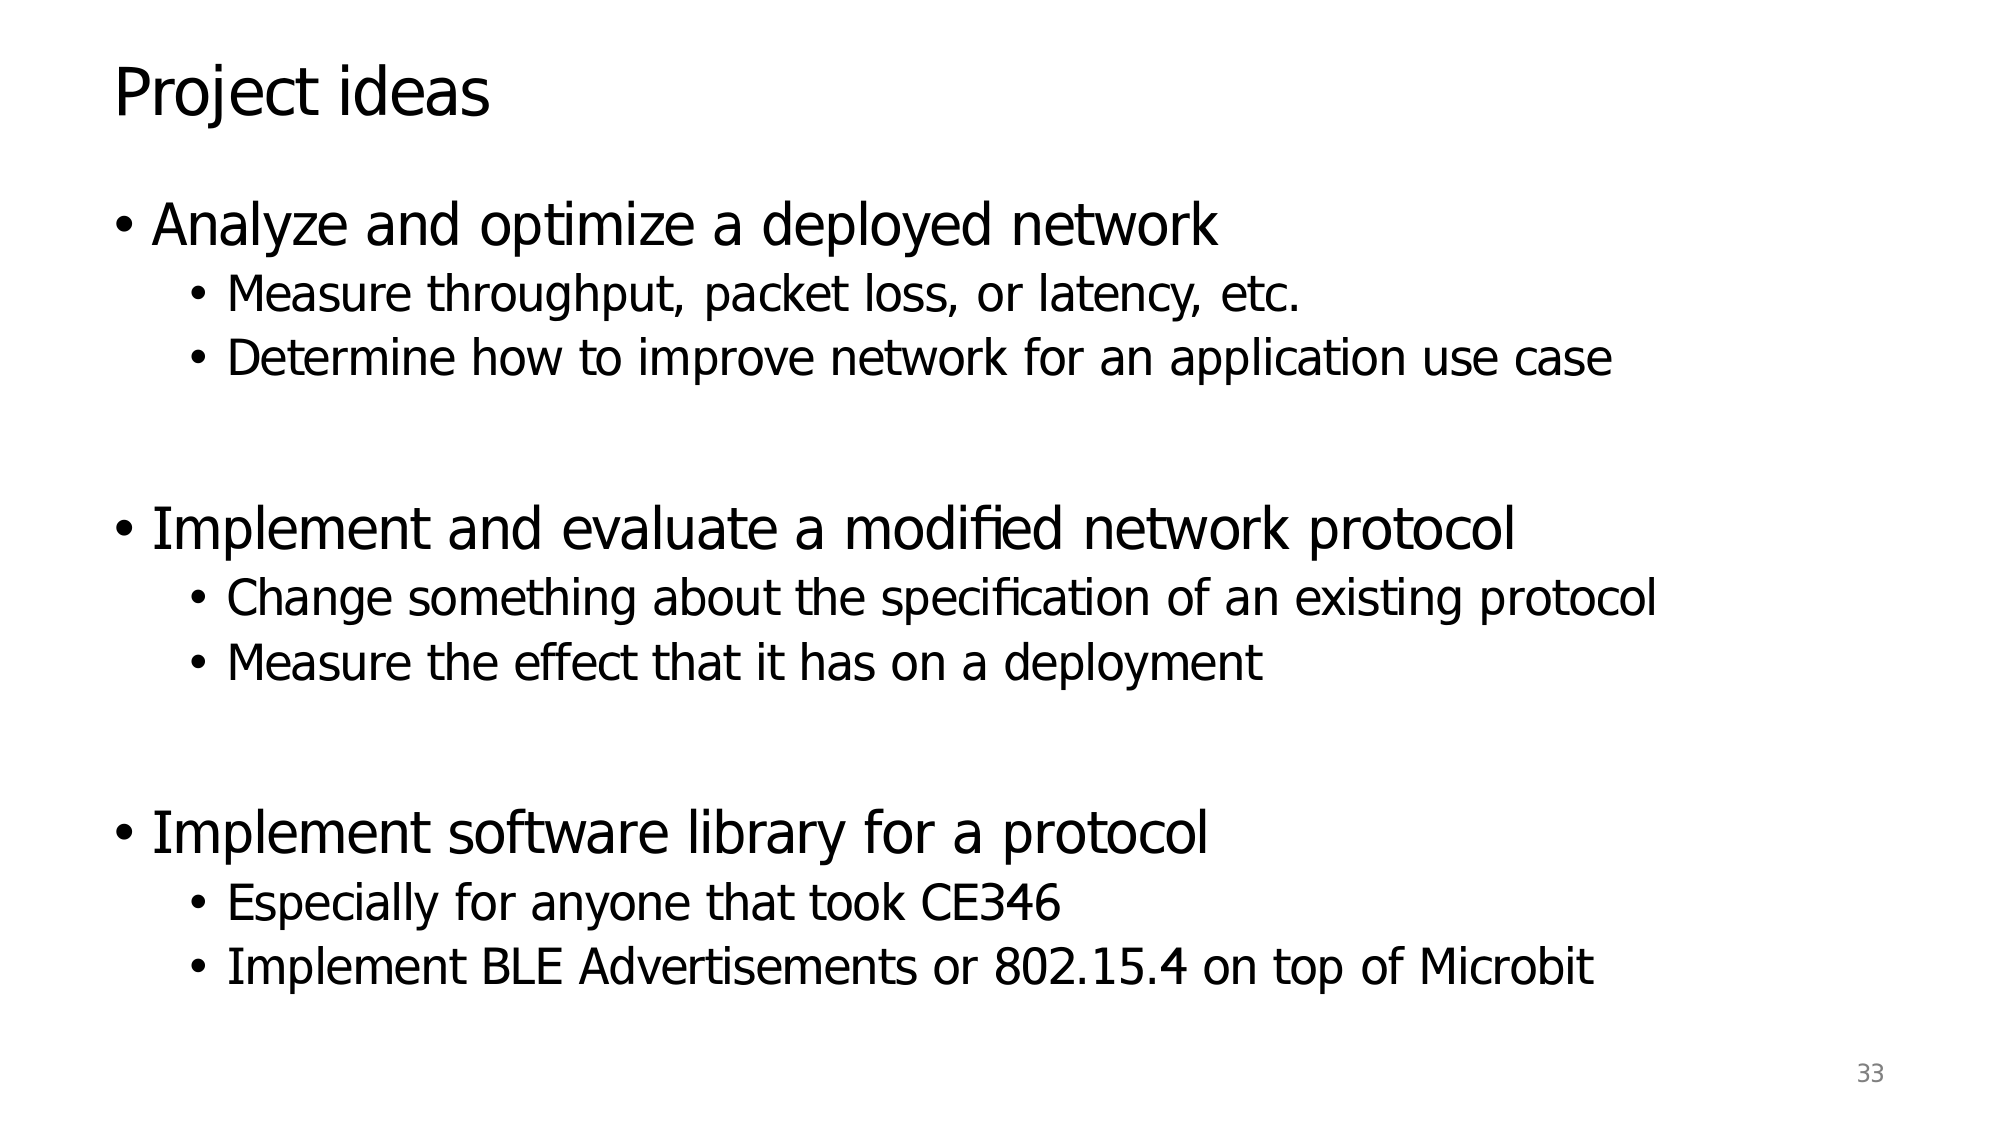

# Project ideas
Analyze and optimize a deployed network
Measure throughput, packet loss, or latency, etc.
Determine how to improve network for an application use case

Implement and evaluate a modified network protocol
Change something about the specification of an existing protocol
Measure the effect that it has on a deployment

Implement software library for a protocol
Especially for anyone that took CE346
Implement BLE Advertisements or 802.15.4 on top of Microbit
33